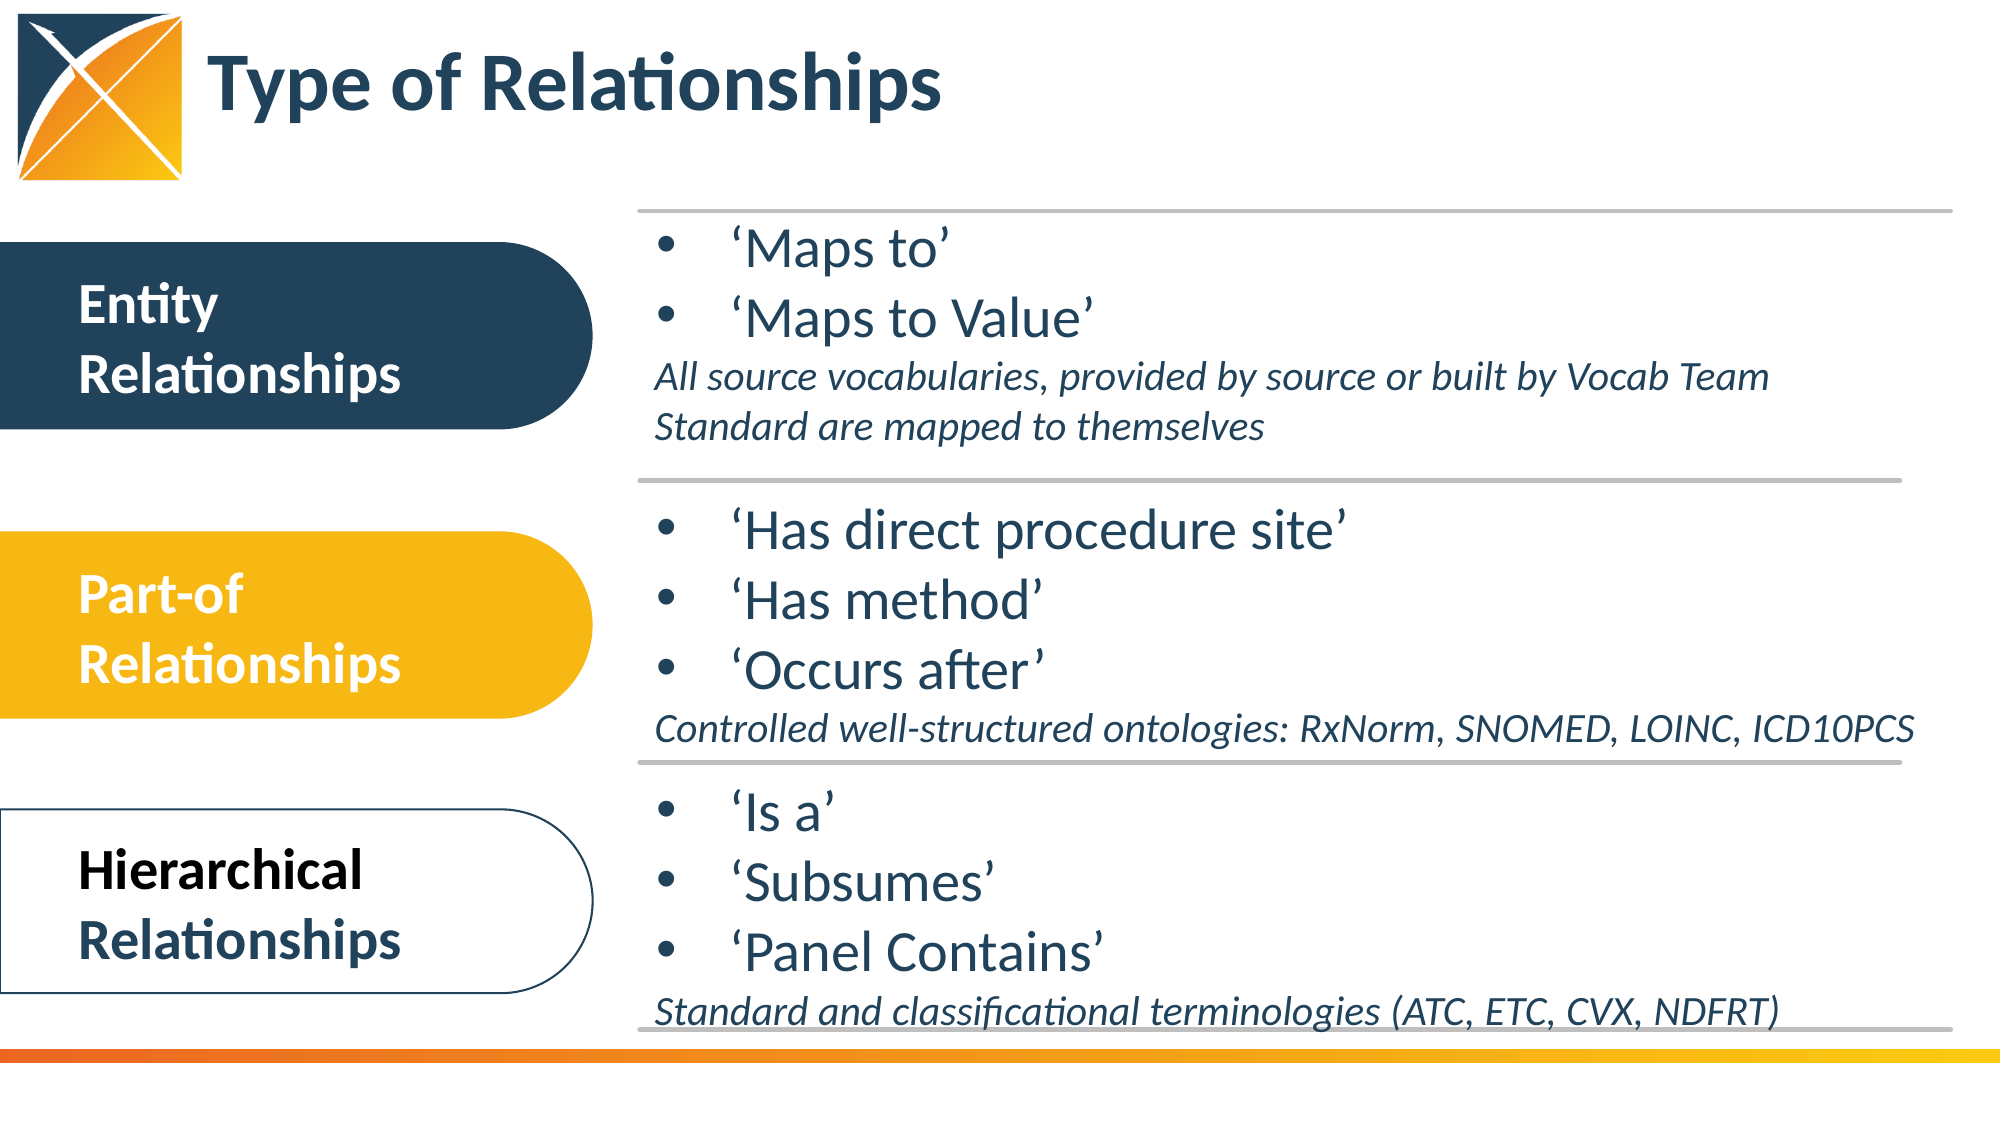

# Type of Relationships

‘Maps to’
‘Maps to Value’
All source vocabularies, provided by source or built by Vocab Team
Standard are mapped to themselves
Entity Relationships

‘Has direct procedure site’
‘Has method’
‘Occurs after’
Controlled well-structured ontologies: RxNorm, SNOMED, LOINC, ICD10PCS
Part-of Relationships

‘Is a’
‘Subsumes’
‘Panel Contains’
Standard and classificational terminologies (ATC, ETC, CVX, NDFRT)
Hierarchical Relationships